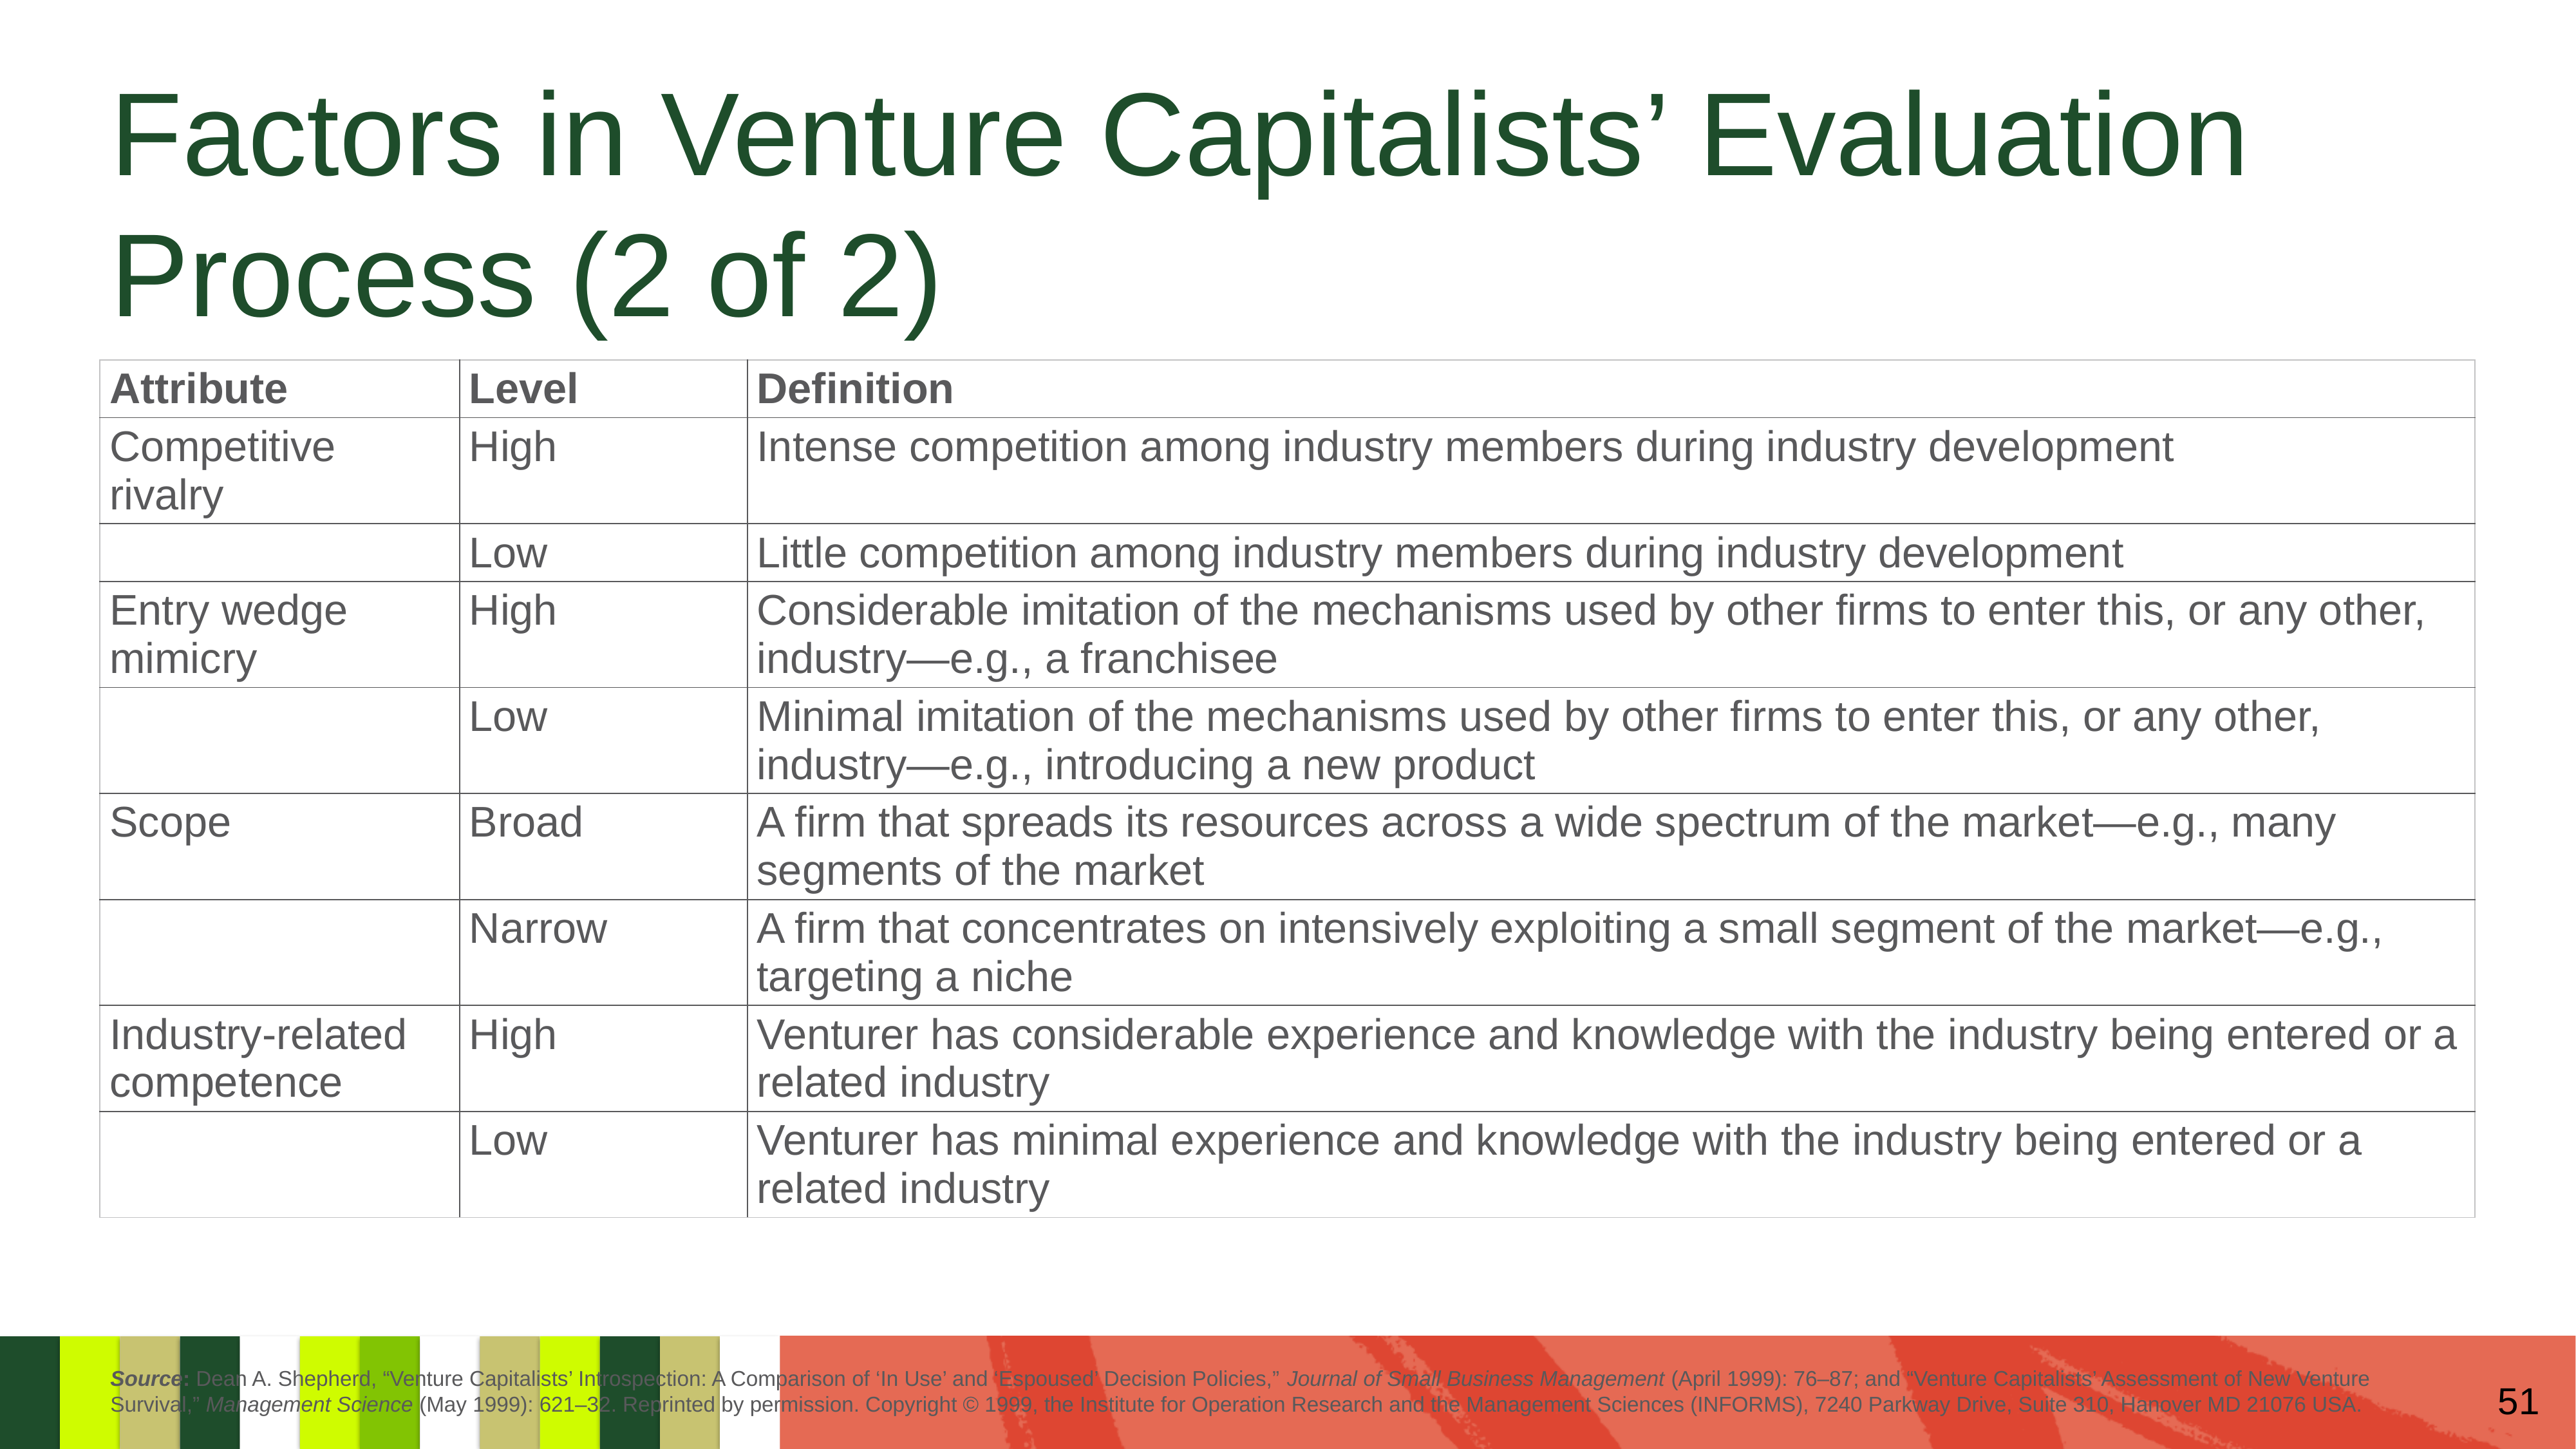

# Factors in Venture Capitalists’ Evaluation Process (2 of 2)
| Attribute | Level | Definition |
| --- | --- | --- |
| Competitive rivalry | High | Intense competition among industry members during industry development |
|  | Low | Little competition among industry members during industry development |
| Entry wedge mimicry | High | Considerable imitation of the mechanisms used by other firms to enter this, or any other, industry—e.g., a franchisee |
|  | Low | Minimal imitation of the mechanisms used by other firms to enter this, or any other, industry—e.g., introducing a new product |
| Scope | Broad | A firm that spreads its resources across a wide spectrum of the market—e.g., many segments of the market |
|  | Narrow | A firm that concentrates on intensively exploiting a small segment of the market—e.g., targeting a niche |
| Industry-related competence | High | Venturer has considerable experience and knowledge with the industry being entered or a related industry |
|  | Low | Venturer has minimal experience and knowledge with the industry being entered or a related industry |
Source: Dean A. Shepherd, “Venture Capitalists’ Introspection: A Comparison of ‘In Use’ and ‘Espoused’ Decision Policies,” Journal of Small Business Management (April 1999): 76–87; and “Venture Capitalists’ Assessment of New Venture Survival,” Management Science (May 1999): 621–32. Reprinted by permission. Copyright © 1999, the Institute for Operation Research and the Management Sciences (INFORMS), 7240 Parkway Drive, Suite 310, Hanover MD 21076 USA.
51